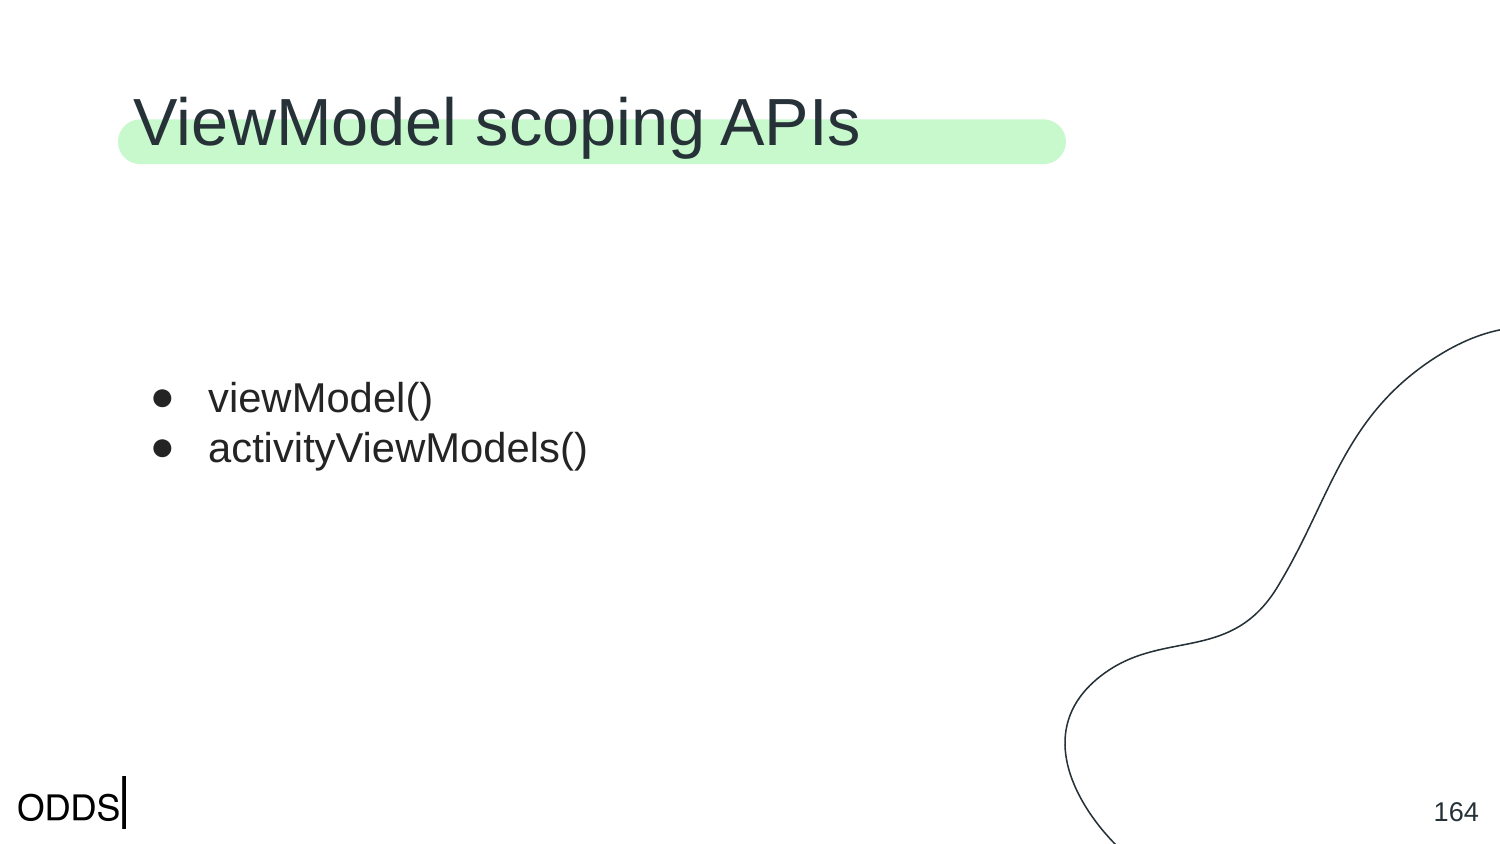

# ViewModel scoping APIs
viewModel()
activityViewModels()
164